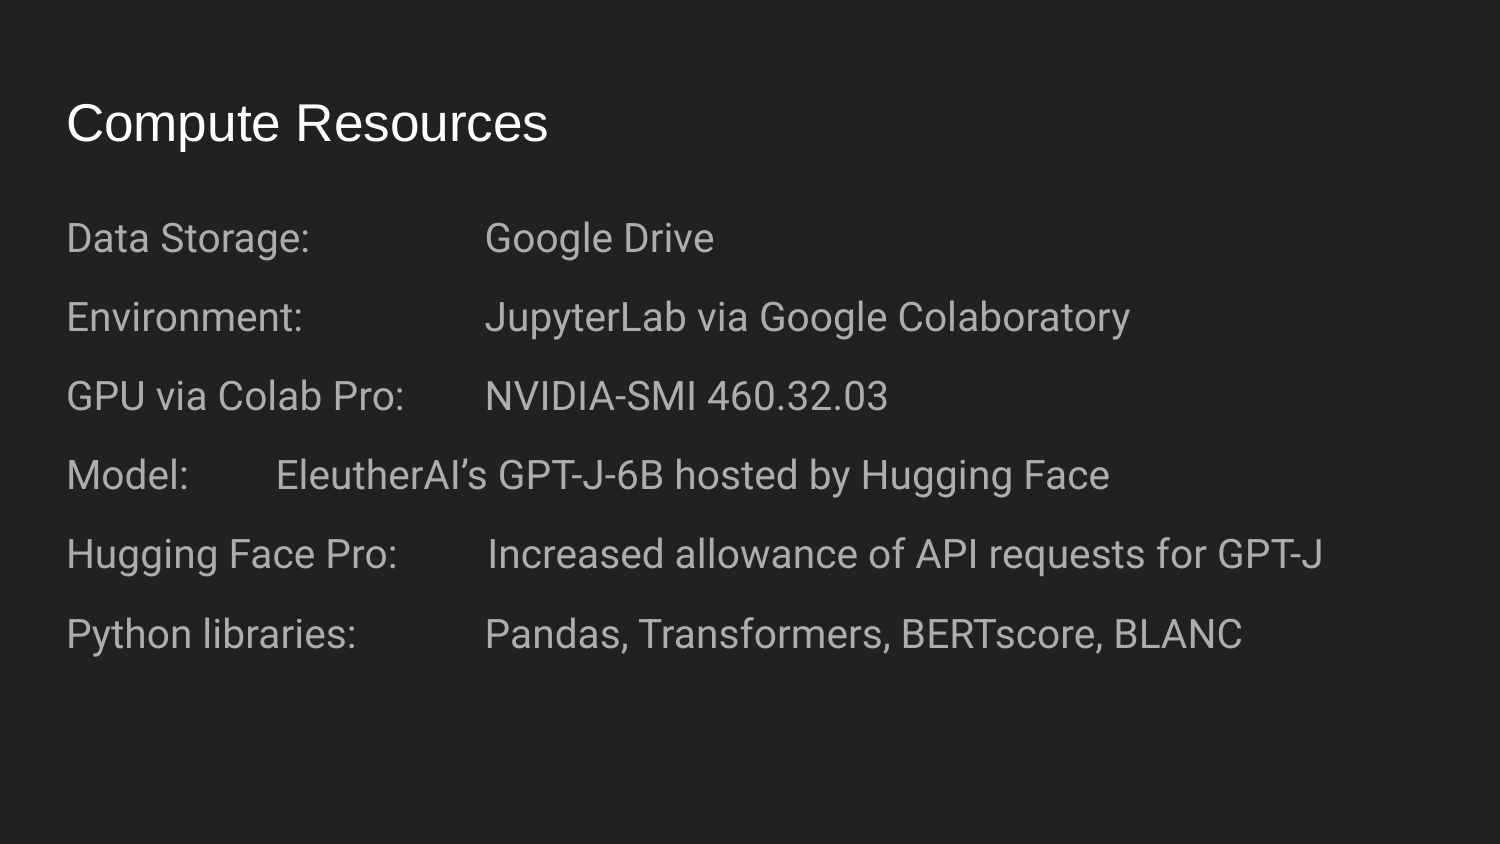

# Compute Resources
Data Storage:  	   		Google Drive
Environment:  	   		JupyterLab via Google Colaboratory
GPU via Colab Pro:    	NVIDIA-SMI 460.32.03
Model:				       EleutherAI’s GPT-J-6B hosted by Hugging Face
Hugging Face Pro:         Increased allowance of API requests for GPT-J
Python libraries:		Pandas, Transformers, BERTscore, BLANC